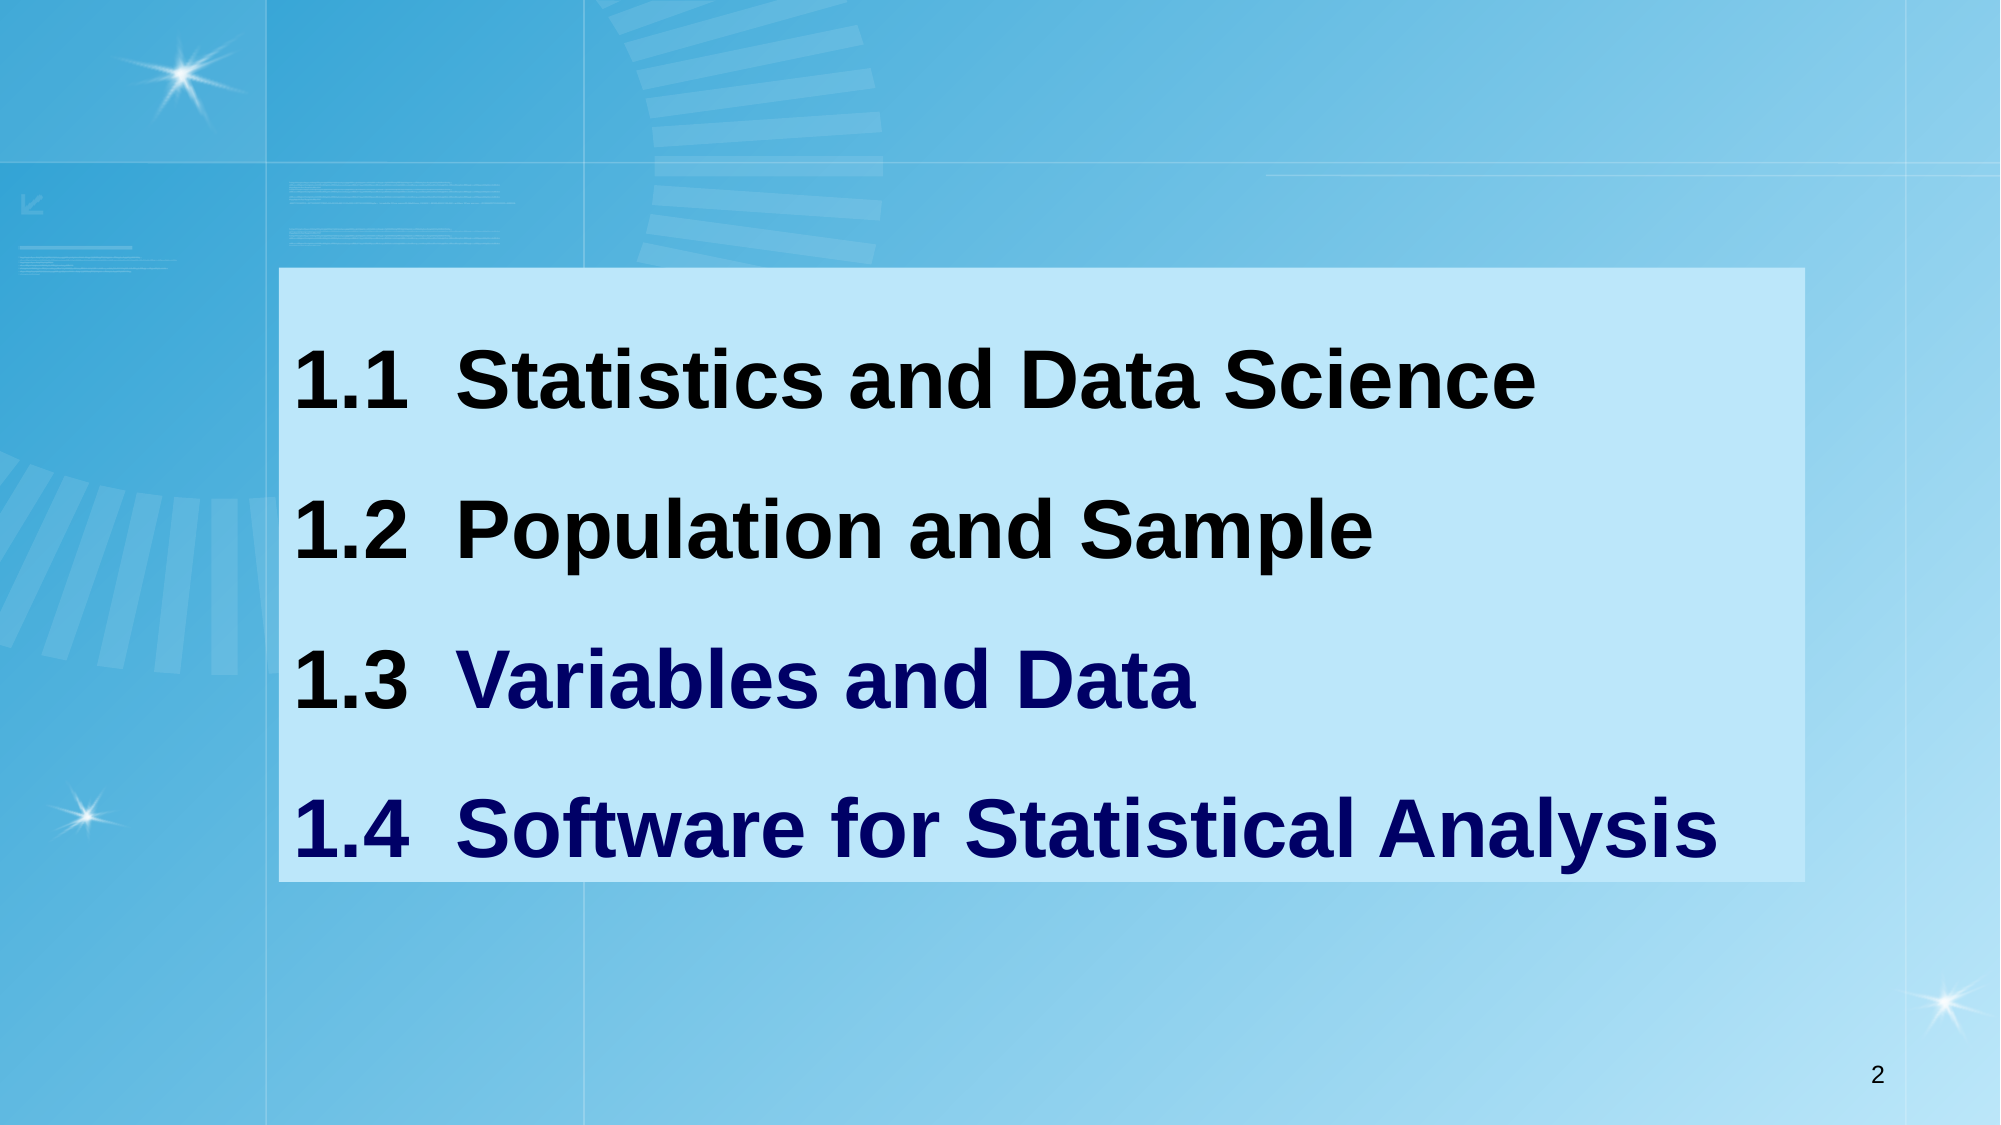

1.1  Statistics and Data Science
1.2  Population and Sample
1.3  Variables and Data
1.4  Software for Statistical Analysis
2